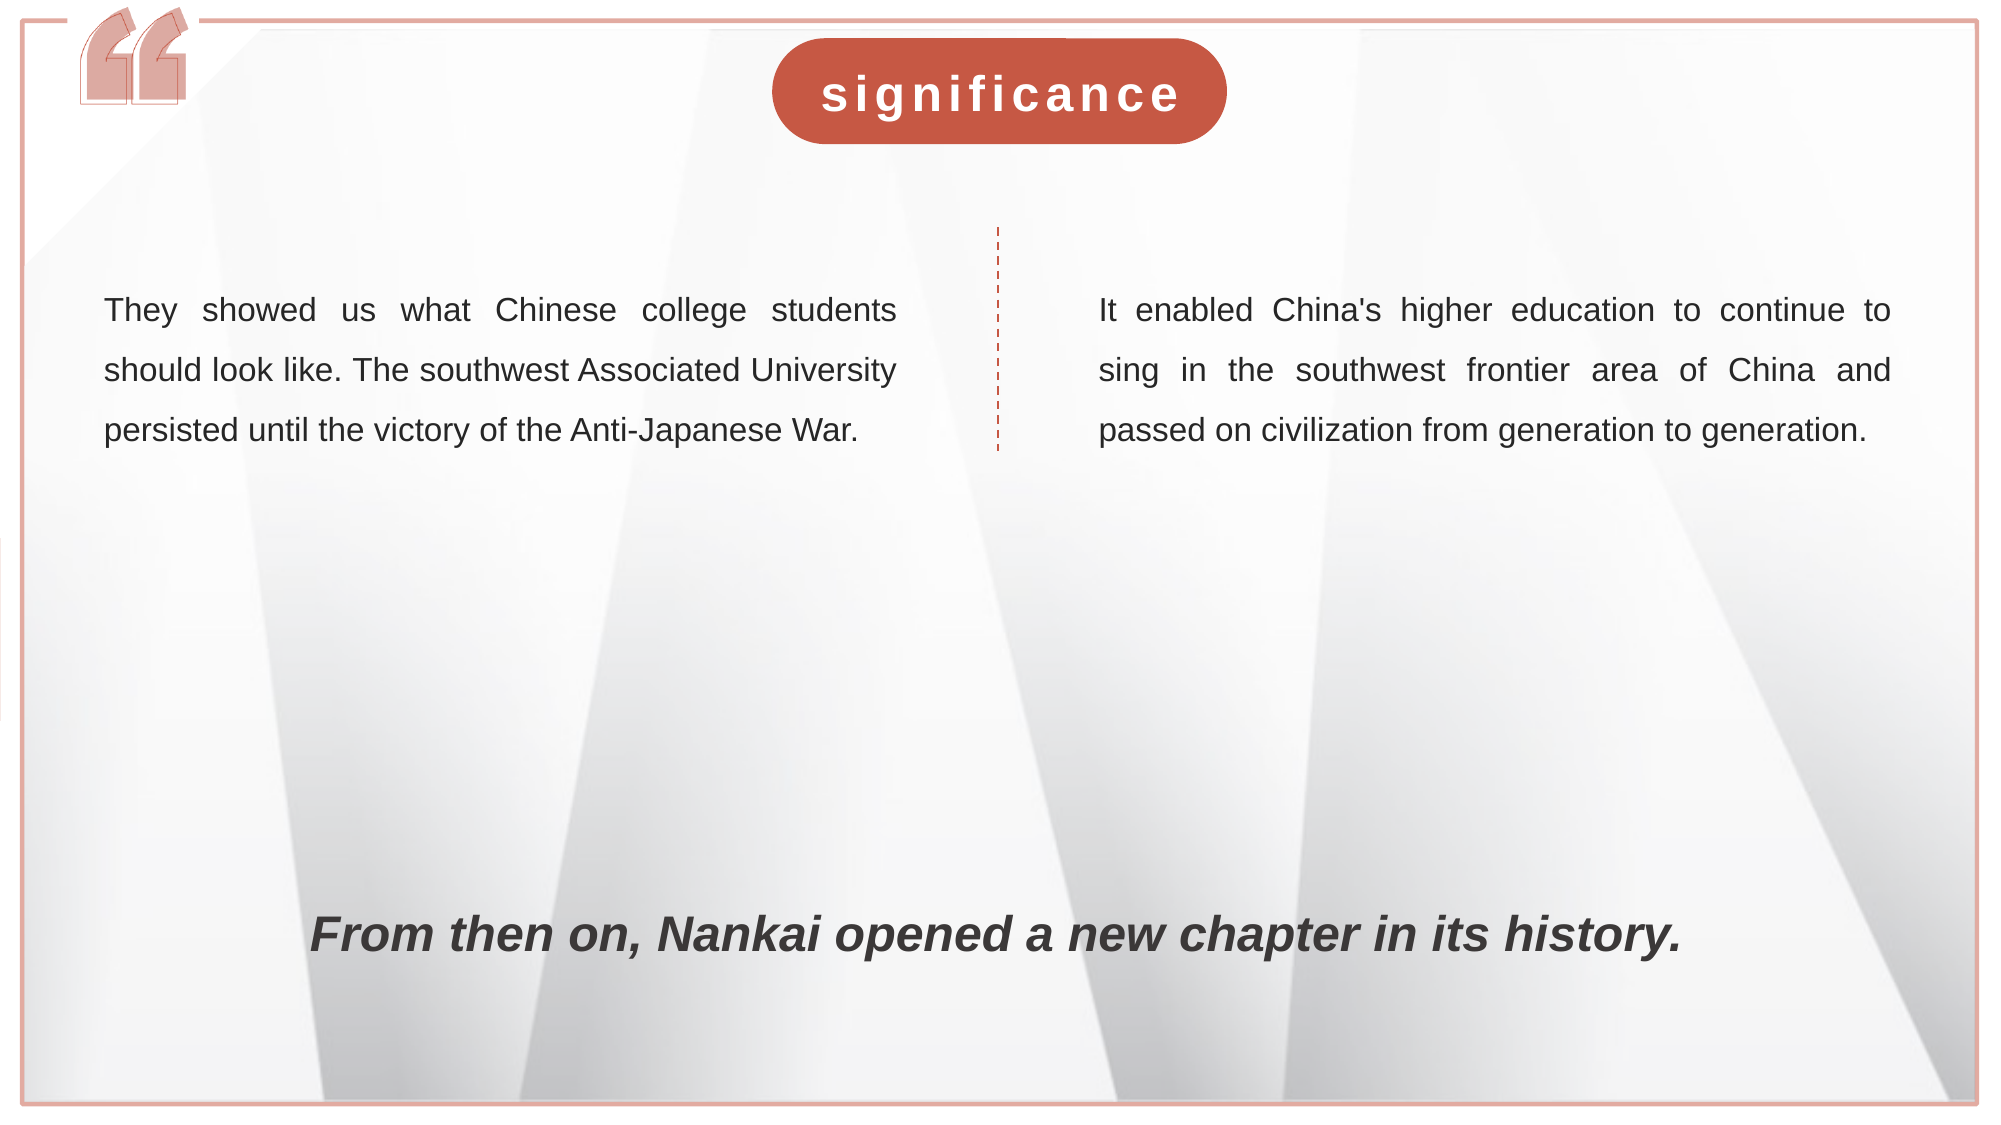

significance
They showed us what Chinese college students should look like. The southwest Associated University persisted until the victory of the Anti-Japanese War.
It enabled China's higher education to continue to sing in the southwest frontier area of China and passed on civilization from generation to generation.

From then on, Nankai opened a new chapter in its history.